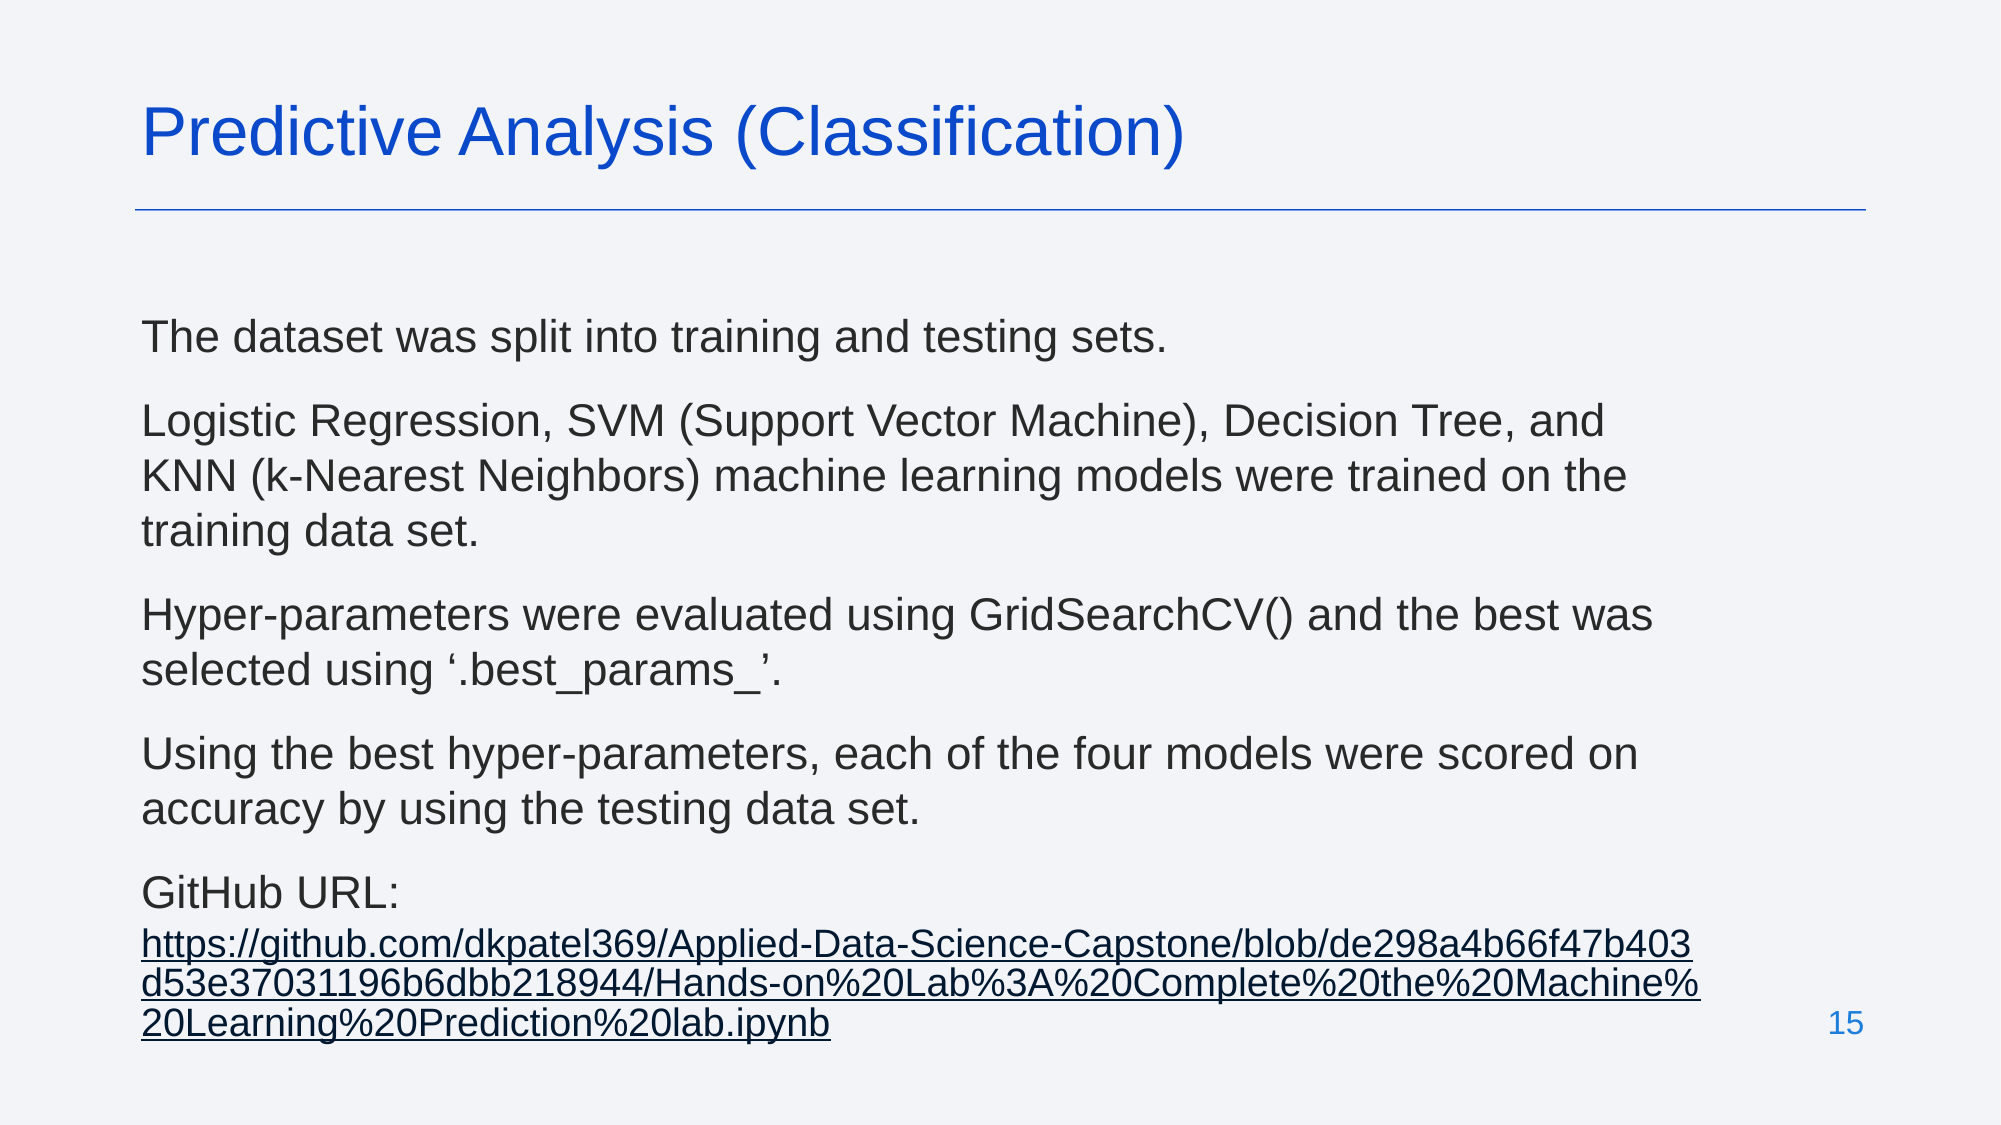

Predictive Analysis (Classification)
The dataset was split into training and testing sets.
Logistic Regression, SVM (Support Vector Machine), Decision Tree, and KNN (k-Nearest Neighbors) machine learning models were trained on the training data set.
Hyper-parameters were evaluated using GridSearchCV() and the best was selected using ‘.best_params_’.
Using the best hyper-parameters, each of the four models were scored on accuracy by using the testing data set.
GitHub URL: https://github.com/dkpatel369/Applied-Data-Science-Capstone/blob/de298a4b66f47b403d53e37031196b6dbb218944/Hands-on%20Lab%3A%20Complete%20the%20Machine%20Learning%20Prediction%20lab.ipynb

15